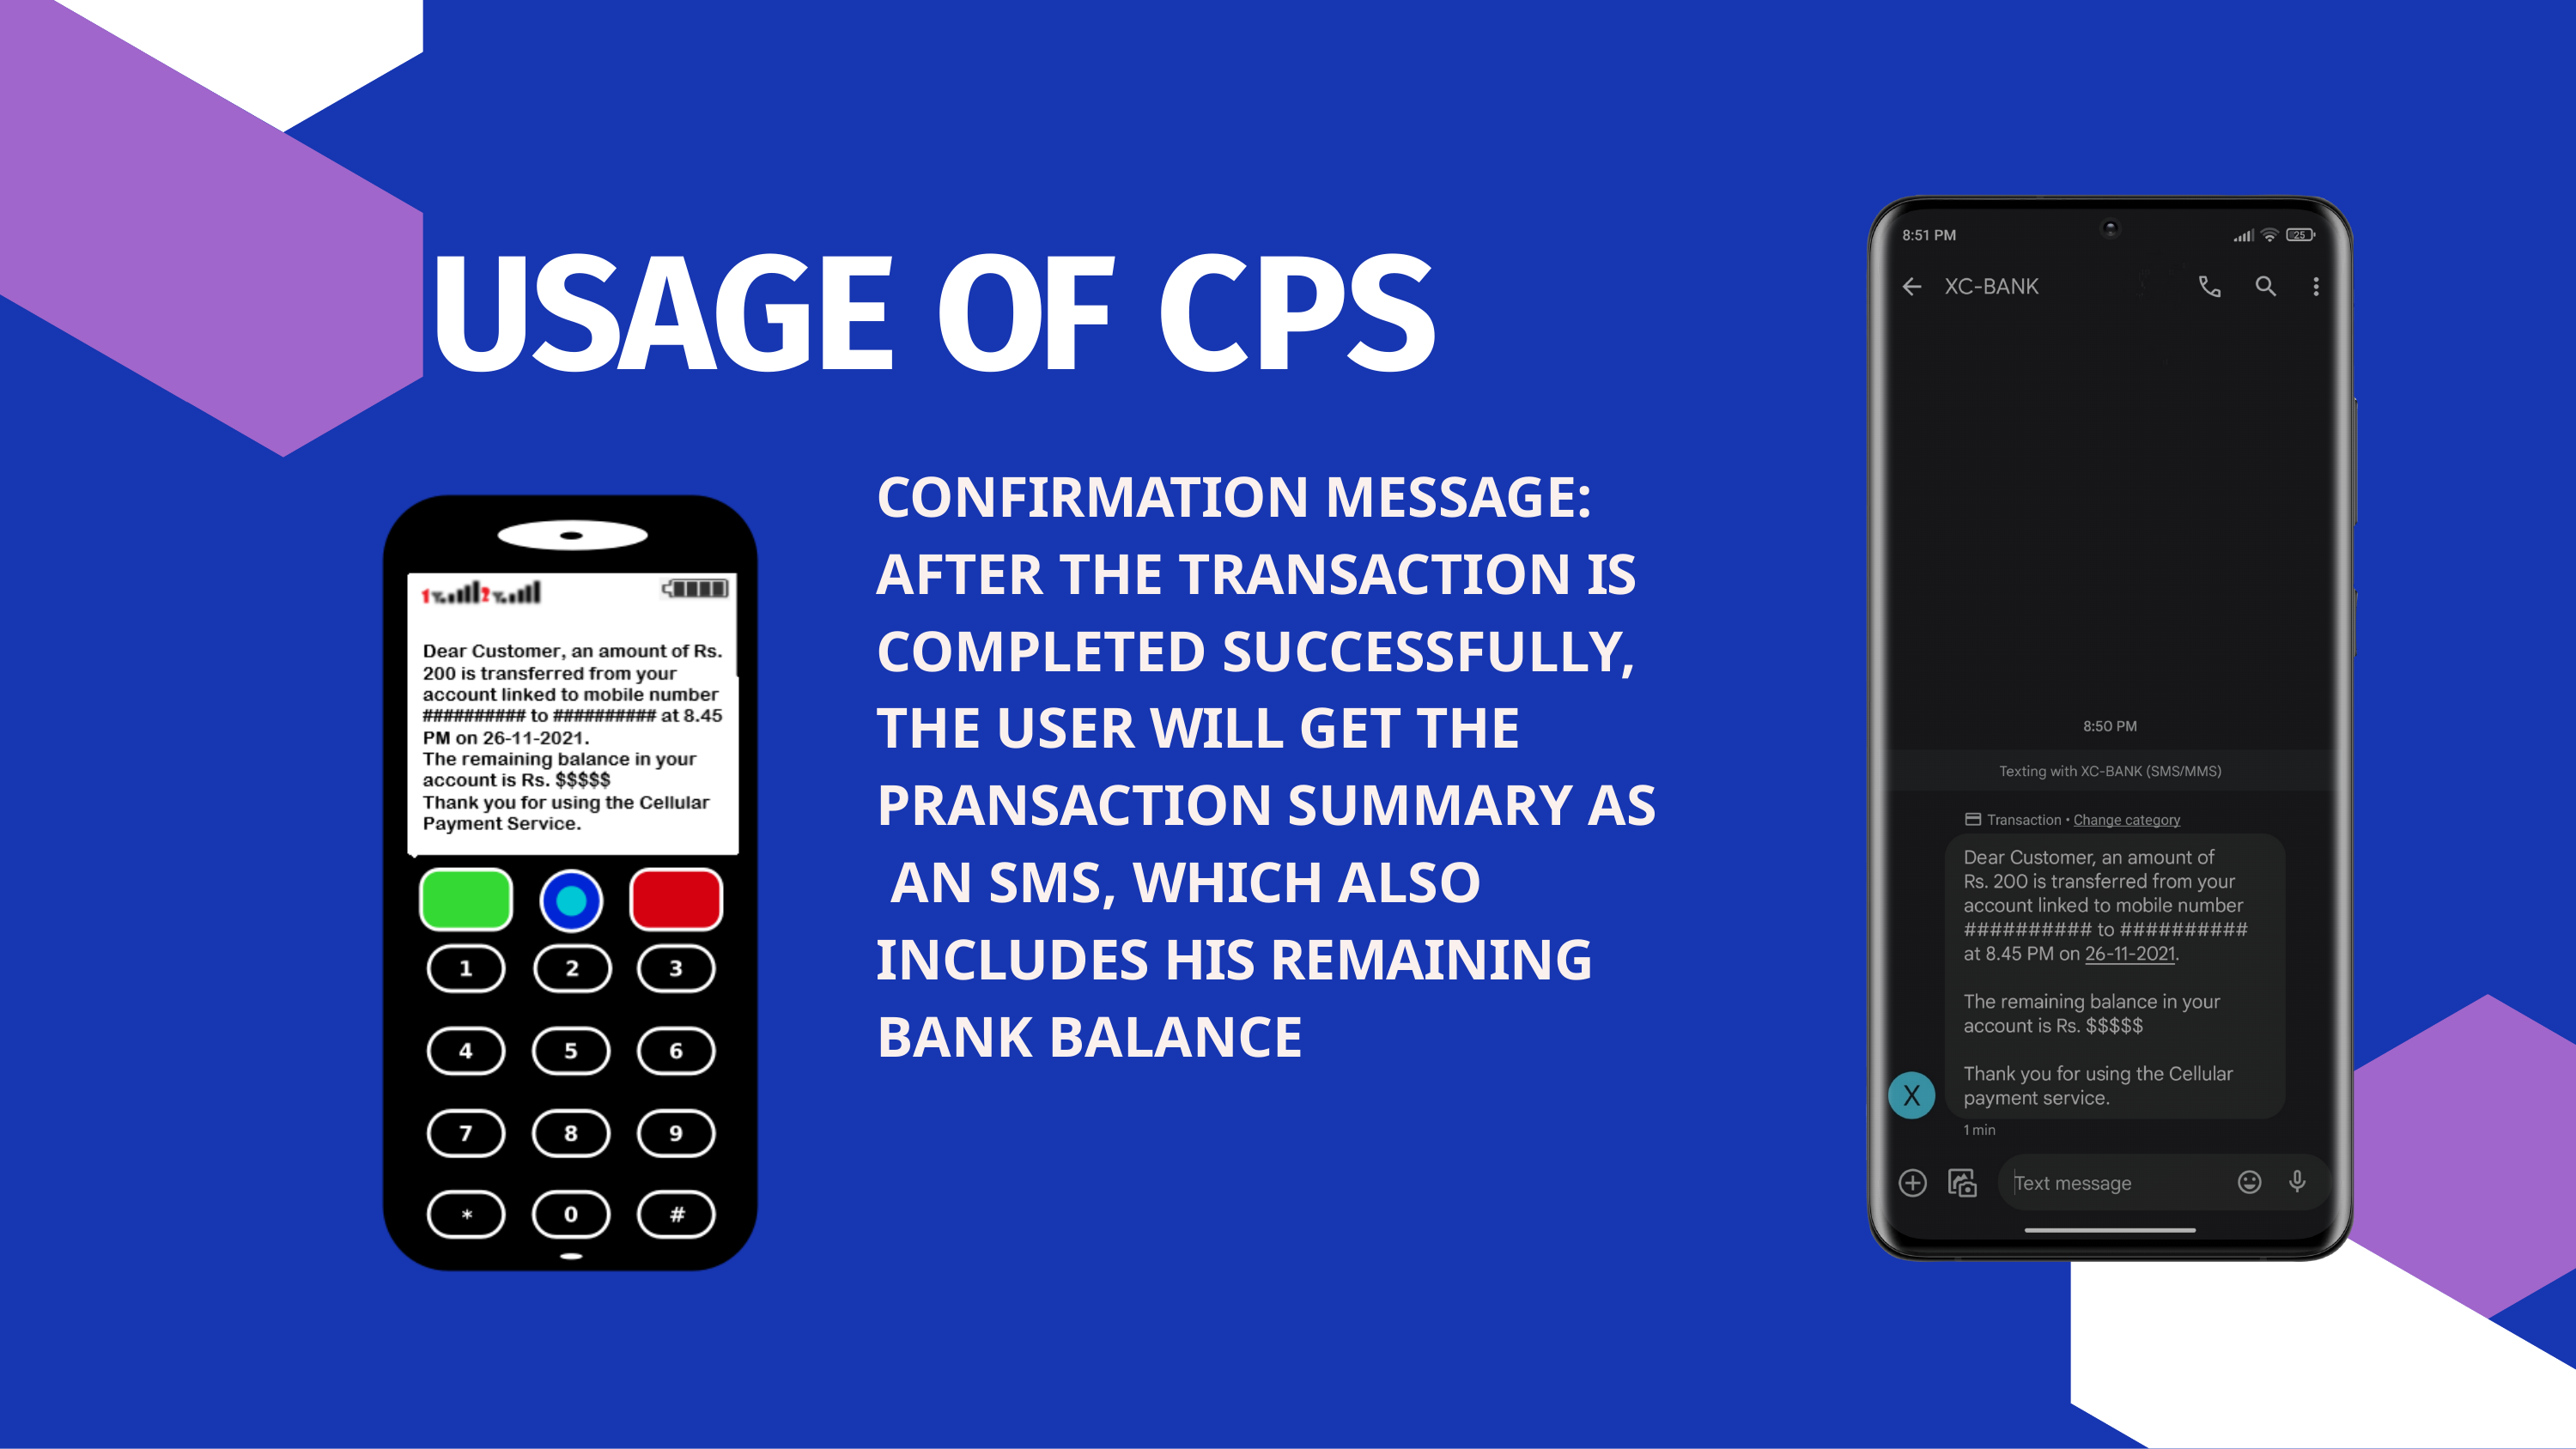

# USAGE OF CPS
CONFIRMATION MESSAGE:  AFTER THE TRANSACTION IS  COMPLETED SUCCESSFULLY,  THE USER WILL GET THE  PRANSACTION SUMMARY AS  AN SMS, WHICH ALSO  INCLUDES HIS REMAINING  BANK BALANCE